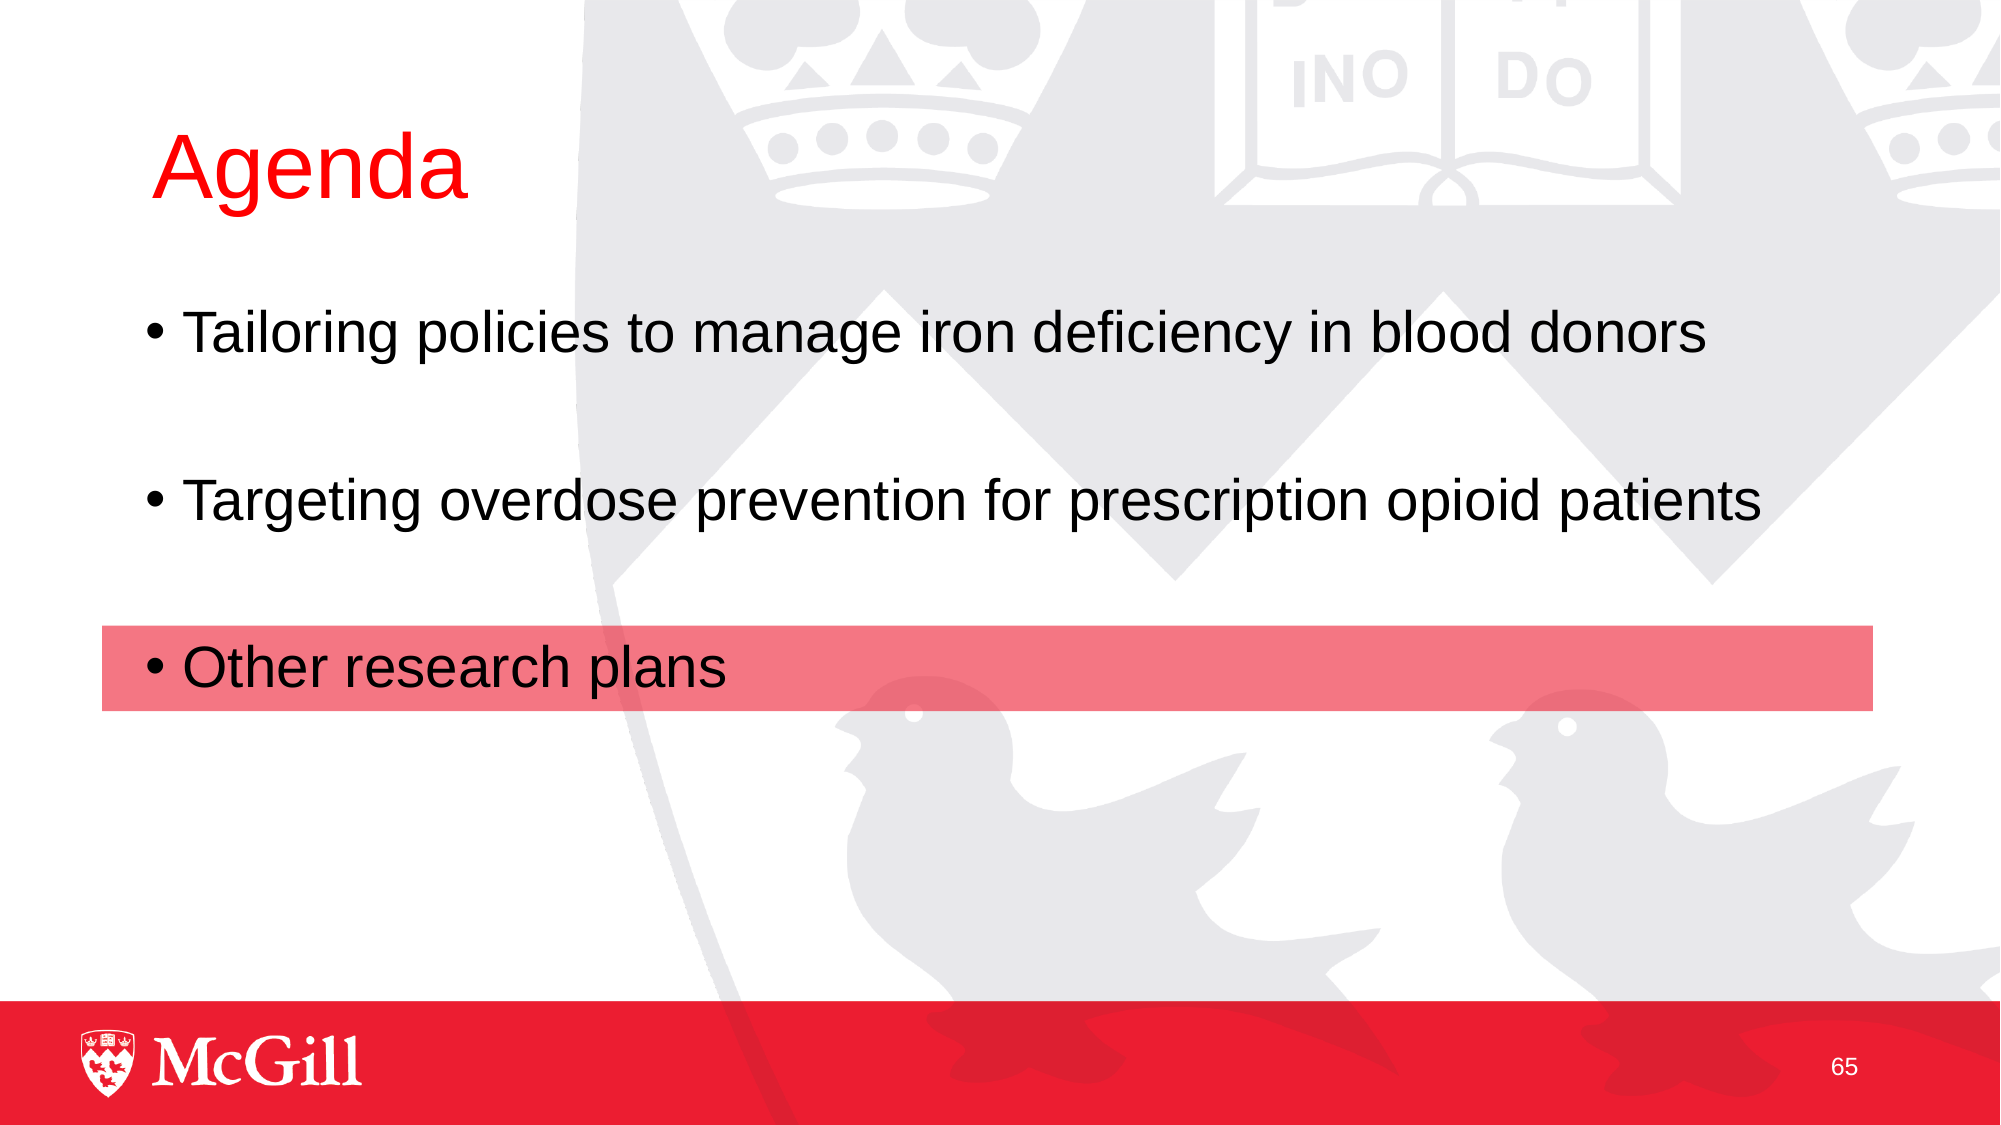

# Agenda
Tailoring policies to manage iron deficiency in blood donors

Targeting overdose prevention for prescription opioid patients

Other research plans

65